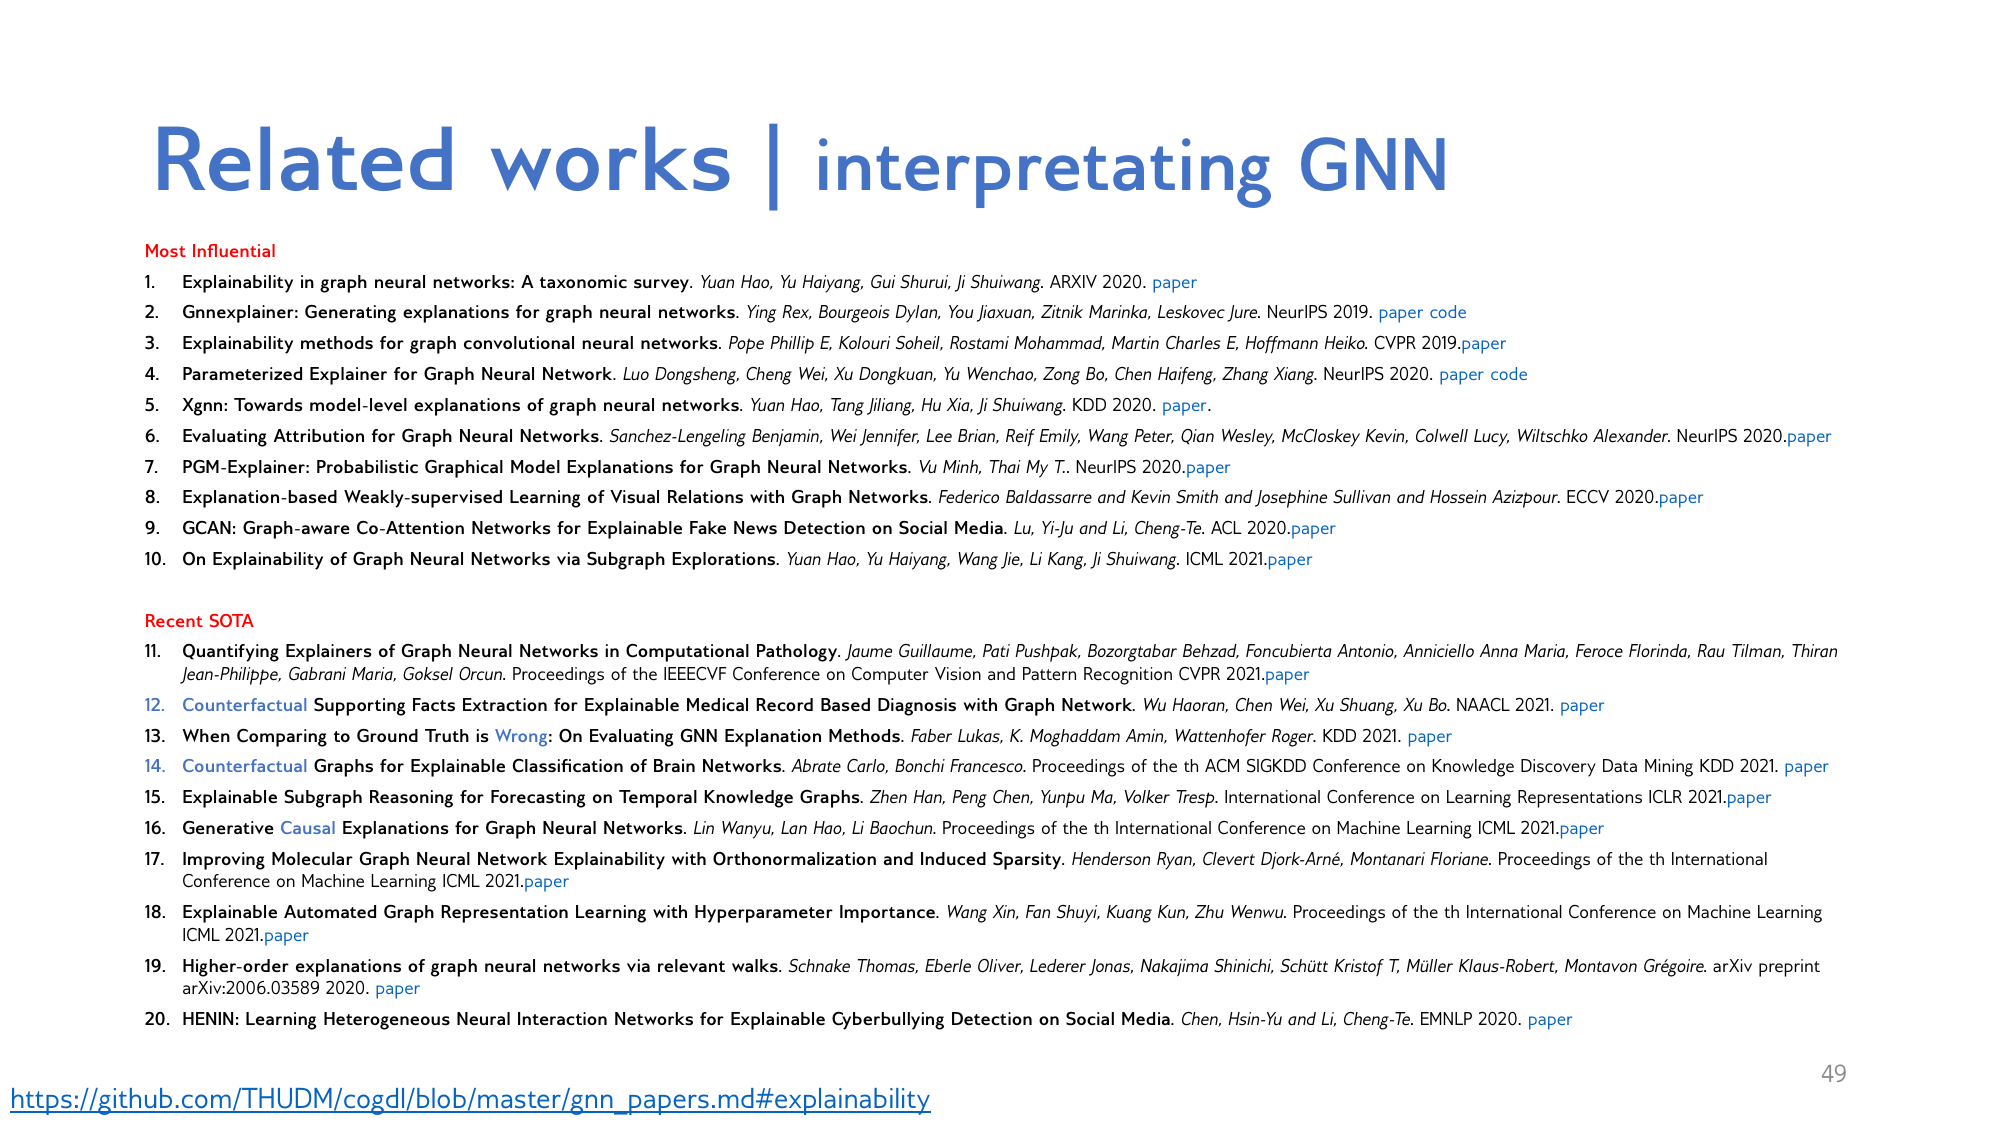

# Related works | interpretating GNN
Most Influential
Explainability in graph neural networks: A taxonomic survey. Yuan Hao, Yu Haiyang, Gui Shurui, Ji Shuiwang. ARXIV 2020. paper
Gnnexplainer: Generating explanations for graph neural networks. Ying Rex, Bourgeois Dylan, You Jiaxuan, Zitnik Marinka, Leskovec Jure. NeurIPS 2019. paper code
Explainability methods for graph convolutional neural networks. Pope Phillip E, Kolouri Soheil, Rostami Mohammad, Martin Charles E, Hoffmann Heiko. CVPR 2019.paper
Parameterized Explainer for Graph Neural Network. Luo Dongsheng, Cheng Wei, Xu Dongkuan, Yu Wenchao, Zong Bo, Chen Haifeng, Zhang Xiang. NeurIPS 2020. paper code
Xgnn: Towards model-level explanations of graph neural networks. Yuan Hao, Tang Jiliang, Hu Xia, Ji Shuiwang. KDD 2020. paper.
Evaluating Attribution for Graph Neural Networks. Sanchez-Lengeling Benjamin, Wei Jennifer, Lee Brian, Reif Emily, Wang Peter, Qian Wesley, McCloskey Kevin, Colwell Lucy, Wiltschko Alexander. NeurIPS 2020.paper
PGM-Explainer: Probabilistic Graphical Model Explanations for Graph Neural Networks. Vu Minh, Thai My T.. NeurIPS 2020.paper
Explanation-based Weakly-supervised Learning of Visual Relations with Graph Networks. Federico Baldassarre and Kevin Smith and Josephine Sullivan and Hossein Azizpour. ECCV 2020.paper
GCAN: Graph-aware Co-Attention Networks for Explainable Fake News Detection on Social Media. Lu, Yi-Ju and Li, Cheng-Te. ACL 2020.paper
On Explainability of Graph Neural Networks via Subgraph Explorations. Yuan Hao, Yu Haiyang, Wang Jie, Li Kang, Ji Shuiwang. ICML 2021.paper

Recent SOTA
Quantifying Explainers of Graph Neural Networks in Computational Pathology. Jaume Guillaume, Pati Pushpak, Bozorgtabar Behzad, Foncubierta Antonio, Anniciello Anna Maria, Feroce Florinda, Rau Tilman, Thiran Jean-Philippe, Gabrani Maria, Goksel Orcun. Proceedings of the IEEECVF Conference on Computer Vision and Pattern Recognition CVPR 2021.paper
Counterfactual Supporting Facts Extraction for Explainable Medical Record Based Diagnosis with Graph Network. Wu Haoran, Chen Wei, Xu Shuang, Xu Bo. NAACL 2021. paper
When Comparing to Ground Truth is Wrong: On Evaluating GNN Explanation Methods. Faber Lukas, K. Moghaddam Amin, Wattenhofer Roger. KDD 2021. paper
Counterfactual Graphs for Explainable Classification of Brain Networks. Abrate Carlo, Bonchi Francesco. Proceedings of the th ACM SIGKDD Conference on Knowledge Discovery Data Mining KDD 2021. paper
Explainable Subgraph Reasoning for Forecasting on Temporal Knowledge Graphs. Zhen Han, Peng Chen, Yunpu Ma, Volker Tresp. International Conference on Learning Representations ICLR 2021.paper
Generative Causal Explanations for Graph Neural Networks. Lin Wanyu, Lan Hao, Li Baochun. Proceedings of the th International Conference on Machine Learning ICML 2021.paper
Improving Molecular Graph Neural Network Explainability with Orthonormalization and Induced Sparsity. Henderson Ryan, Clevert Djork-Arné, Montanari Floriane. Proceedings of the th International Conference on Machine Learning ICML 2021.paper
Explainable Automated Graph Representation Learning with Hyperparameter Importance. Wang Xin, Fan Shuyi, Kuang Kun, Zhu Wenwu. Proceedings of the th International Conference on Machine Learning ICML 2021.paper
Higher-order explanations of graph neural networks via relevant walks. Schnake Thomas, Eberle Oliver, Lederer Jonas, Nakajima Shinichi, Schütt Kristof T, Müller Klaus-Robert, Montavon Grégoire. arXiv preprint arXiv:2006.03589 2020. paper
HENIN: Learning Heterogeneous Neural Interaction Networks for Explainable Cyberbullying Detection on Social Media. Chen, Hsin-Yu and Li, Cheng-Te. EMNLP 2020. paper

49
https://github.com/THUDM/cogdl/blob/master/gnn_papers.md#explainability